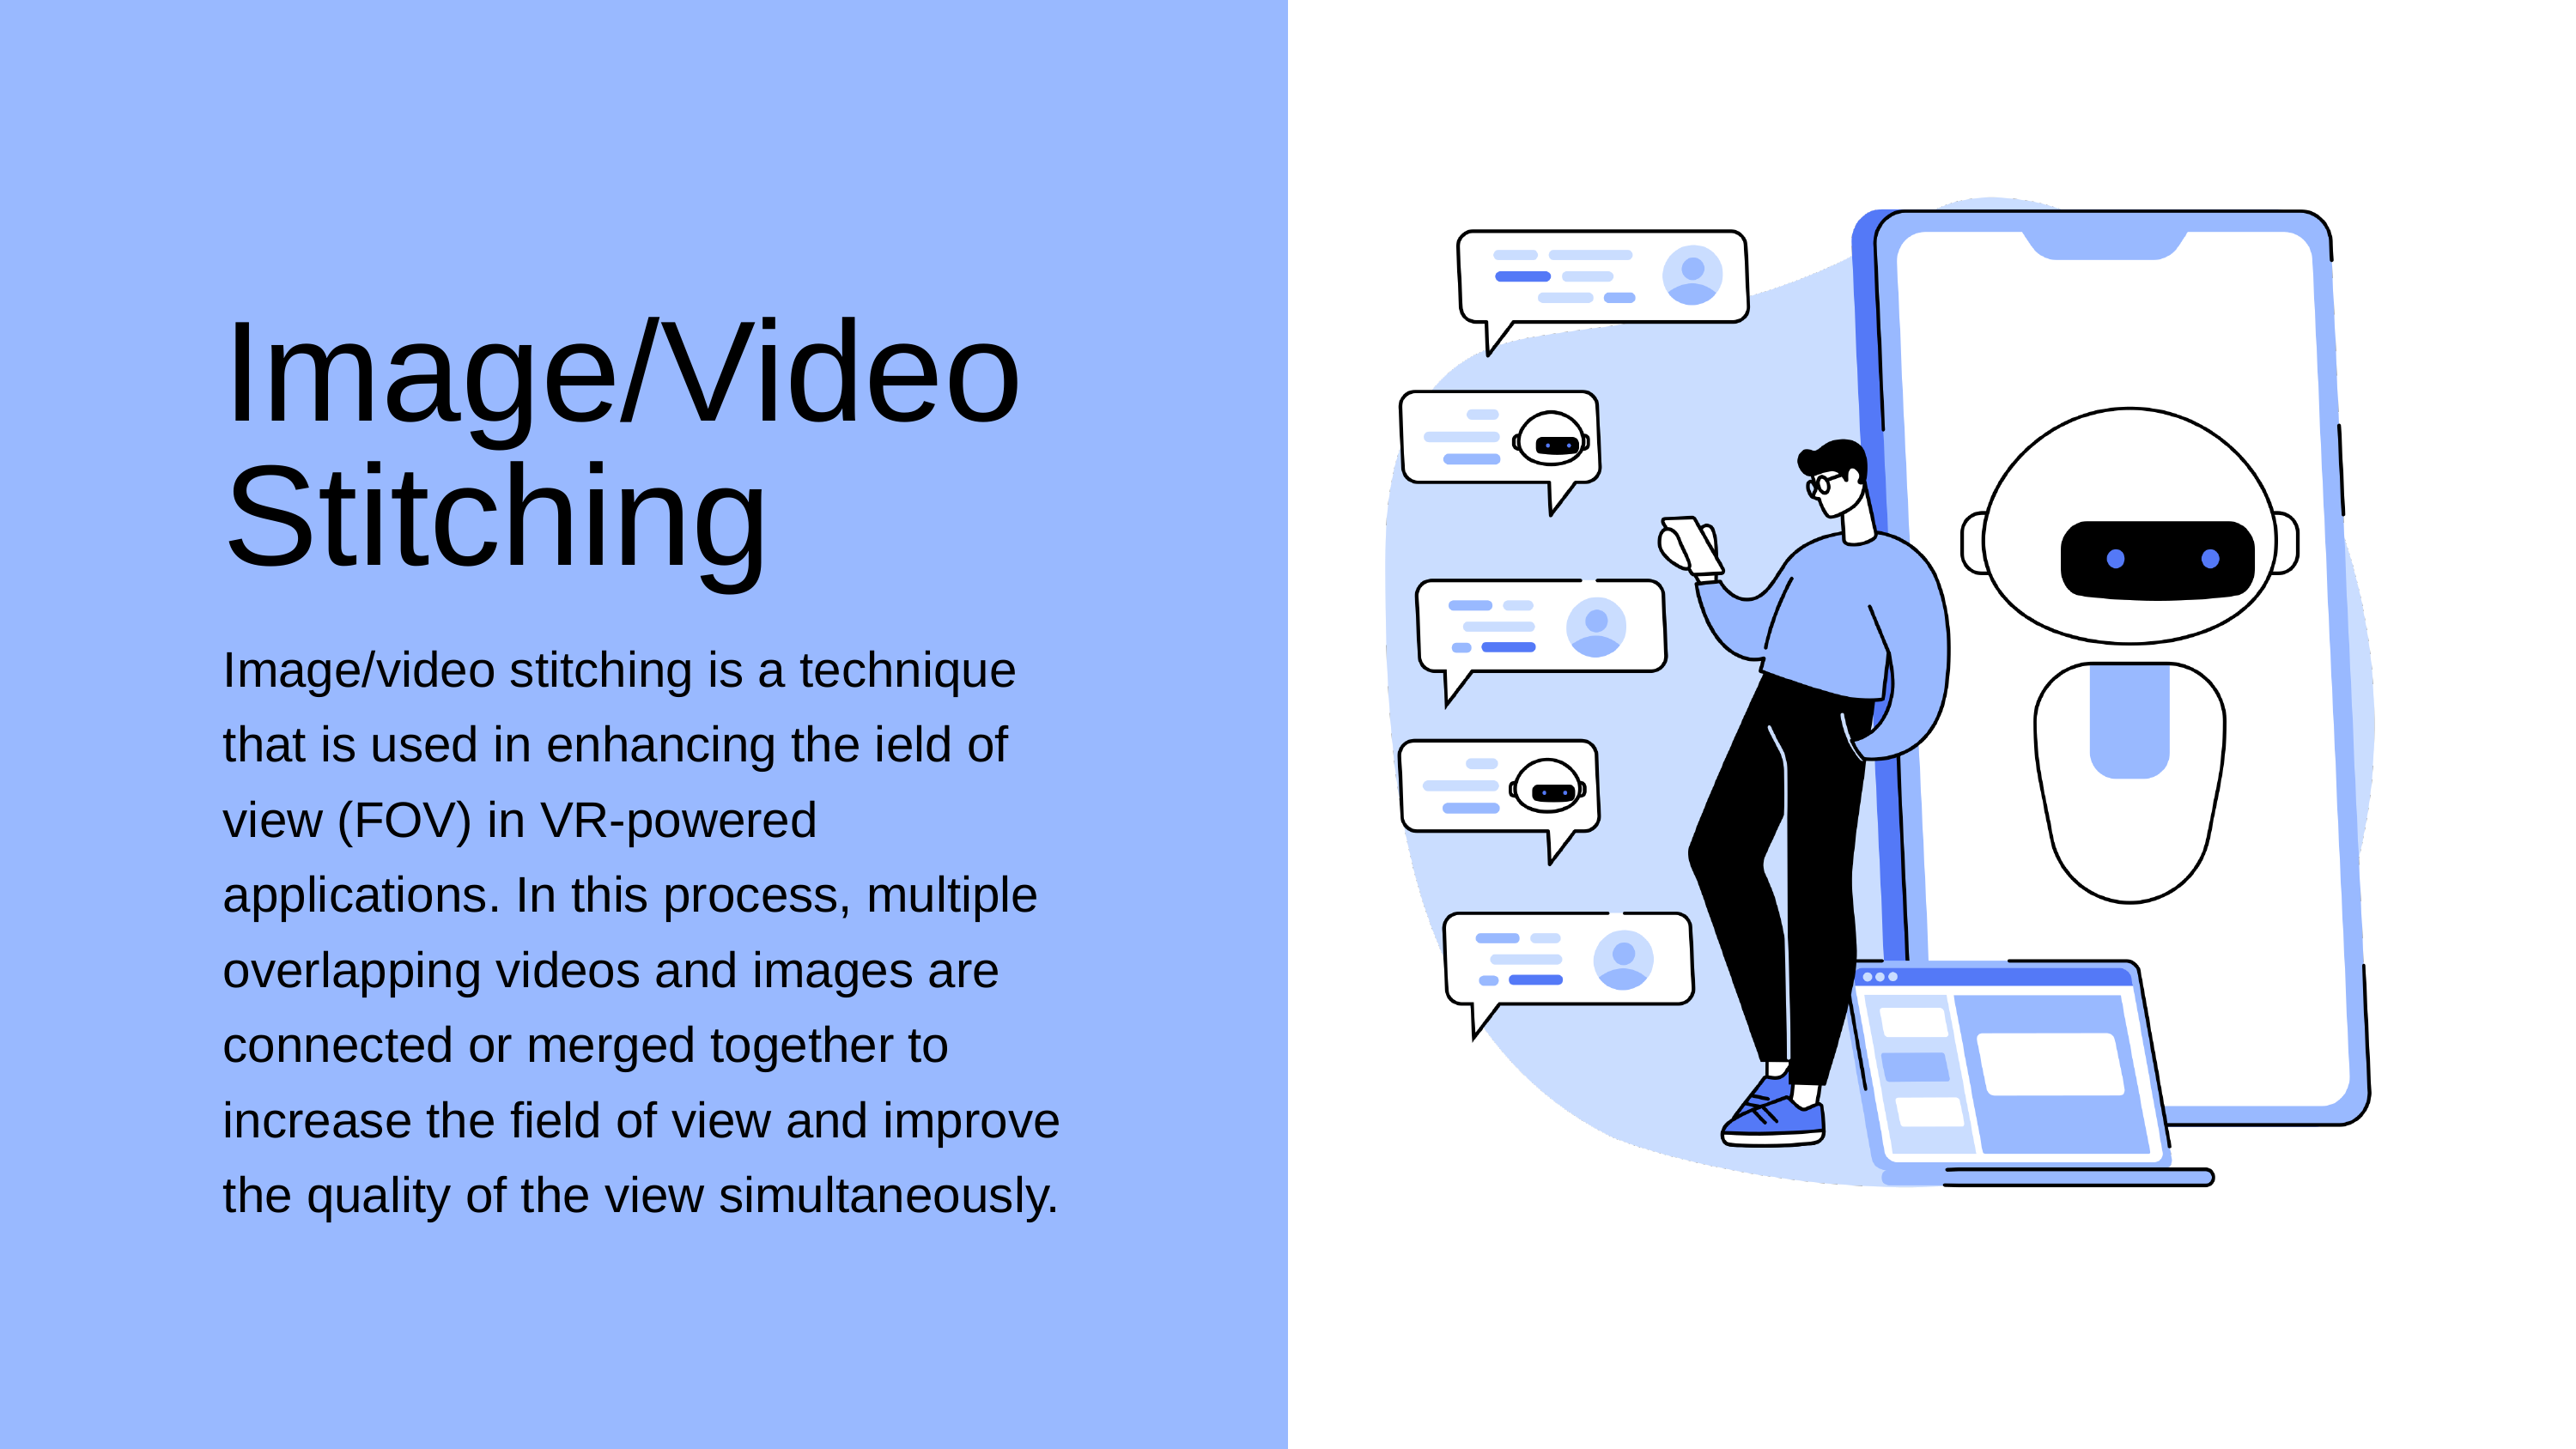

Image/Video Stitching
Image/video stitching is a technique that is used in enhancing the ield of view (FOV) in VR-powered applications. In this process, multiple overlapping videos and images are connected or merged together to increase the field of view and improve the quality of the view simultaneously.